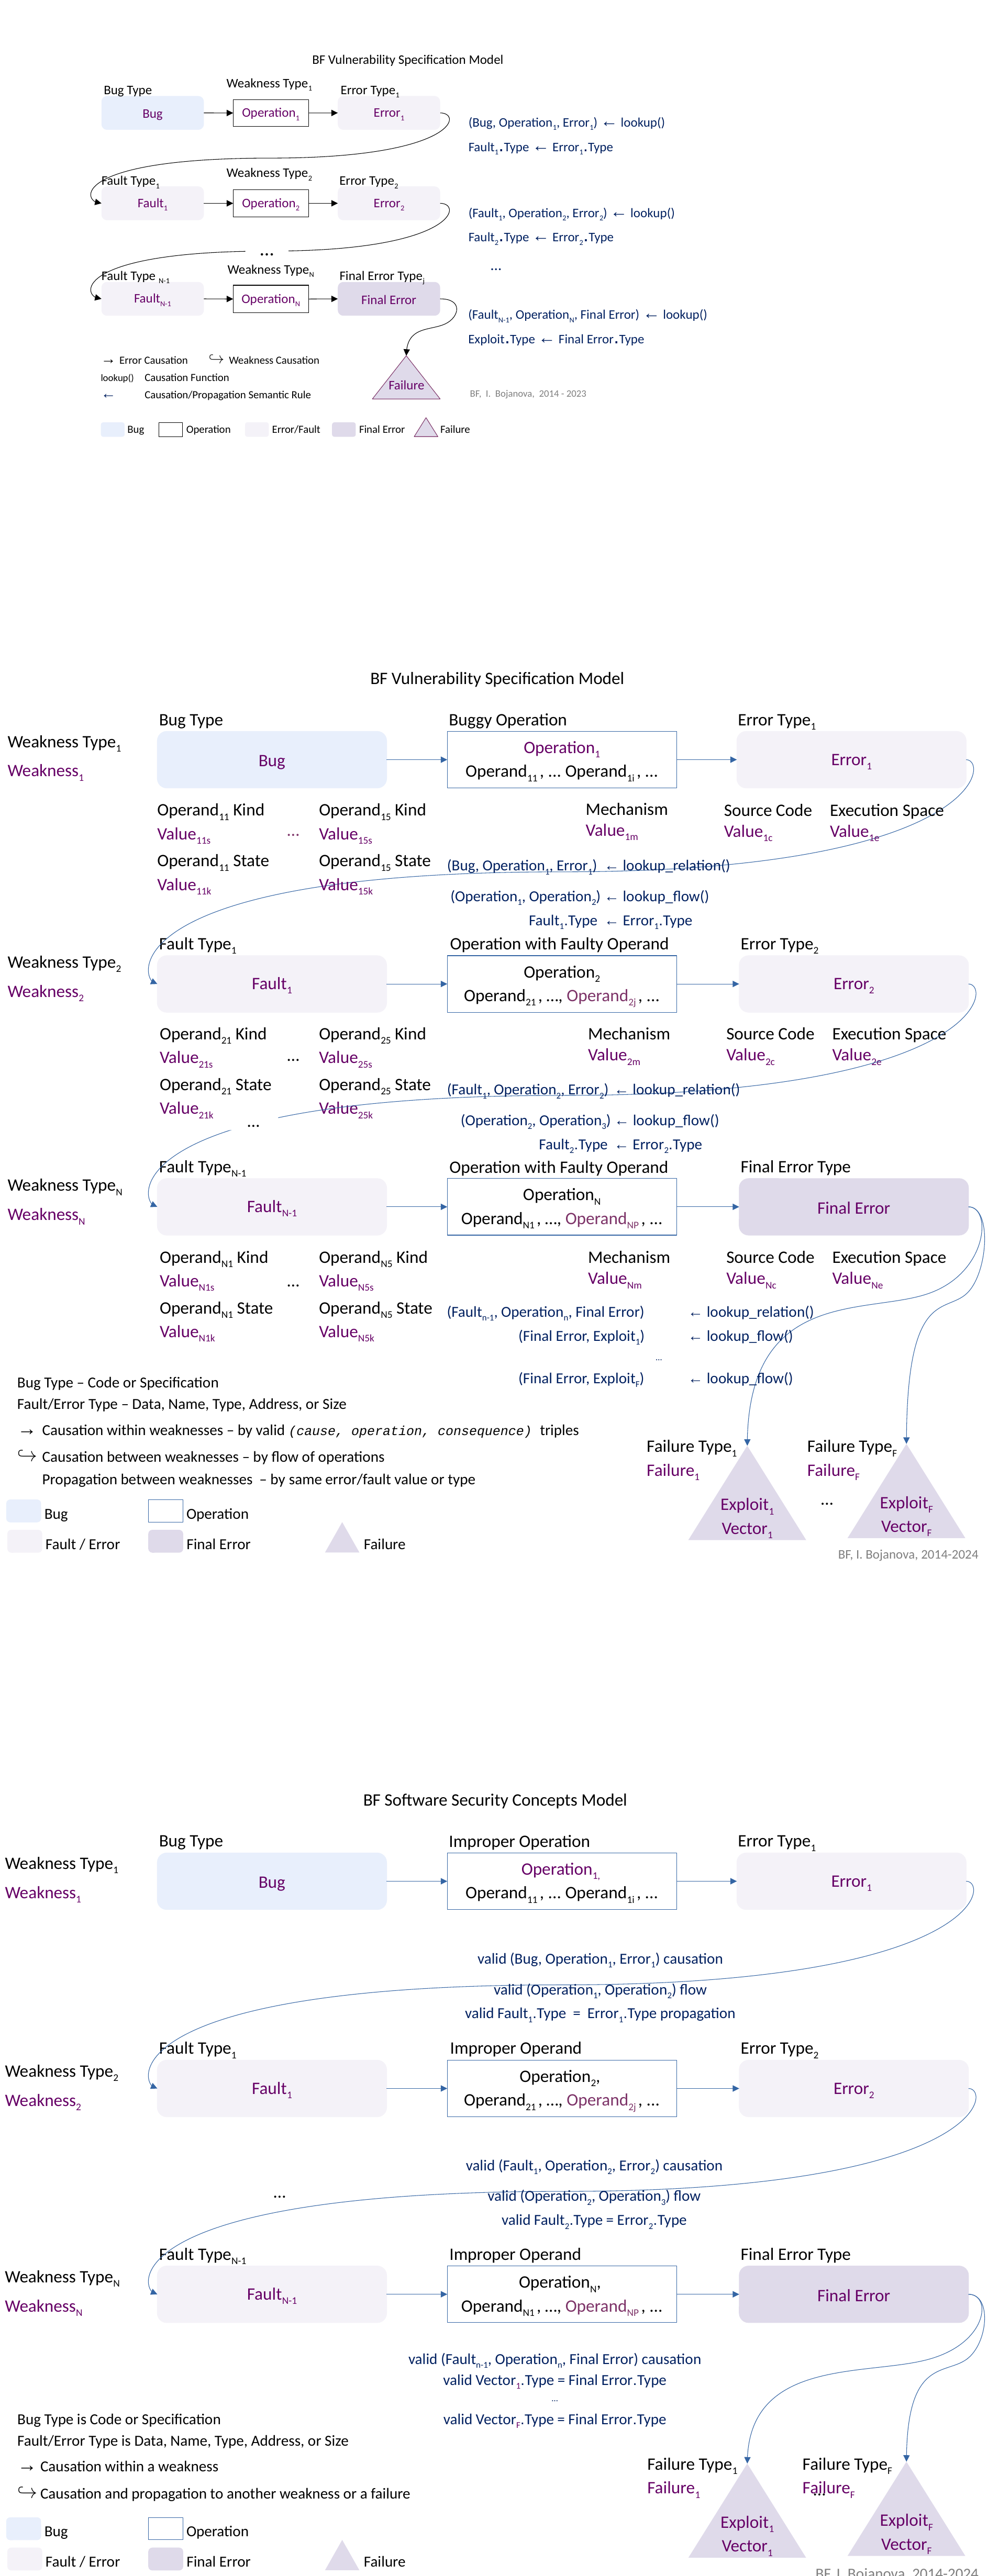

BF Vulnerability Specification Model
Weakness Type1
Bug Type
Error Type1
Bug
Error1
Operation1
(Bug, Operation1, Error1) ← lookup()
Fault1.Type ← Error1.Type
Weakness Type2
Fault Type1
Error Type2
Fault1
Error2
Operation2
(Fault1, Operation2, Error2) ← lookup()
Fault2.Type ← Error2.Type
…
Weakness TypeN
…
Fault Type N-1
Final Error Typej

FaultN-1
Final Error
OperationN
(FaultN-1, OperationN, Final Error) ← lookup()
Exploit.Type ← Final Error.Type
→ Error Causation	↪  Weakness Causation
lookup()	Causation Function
←  	Causation/Propagation Semantic Rule

Failure

BF,  I.  Bojanova,  2014 - 2023

Bug
Operation
Error/Fault
Final Error
Failure

BF Vulnerability Specification Model
Bug Type
Error Type1
Buggy Operation
Weakness Type1
Weakness1
Bug
Operation1
Operand11 , ... Operand1i , ...
Error1
Mechanism
Value1m
Operand11 Kind
Value11s
Operand11 State
Value11k
Operand15 Kind
Value15s
Operand15 State
Value15k
Source Code
Value1c
Execution Space
Value1e
…
(Bug, Operation1, Error1) 	← lookup_relation()
 (Operation1, Operation2) 	← lookup_flow()
                        Fault1.Type 	← Error1.Type
Operation with Faulty Operand
Fault Type1
Error Type2
Weakness Type2
Weakness2
Fault1
Operation2
Operand21 , …, Operand2j , ...
Error2
Operand25 Kind
Value25s
Operand25 State
Value25k
Operand21 Kind
Value21s
Operand21 State
Value21k
Mechanism
Value2m
Source Code
Value2c
Execution Space
Value2e
…
(Fault1, Operation2, Error2) 	← lookup_relation()
    (Operation2, Operation3) ← lookup_flow()
                           Fault2.Type 	← Error2.Type
…
Fault TypeN-1
Final Error Type
Operation with Faulty Operand
Weakness TypeN
WeaknessN
FaultN-1
OperationN
OperandN1 , …, OperandNP , ...
Final Error
OperandN1 Kind
ValueN1s
OperandN1 State
ValueN1k
OperandN5 Kind
ValueN5s
OperandN5 State
ValueN5k
Mechanism
ValueNm
Source Code
ValueNc
Execution Space
ValueNe
…
(Faultn-1, Operationn, Final Error) 	← lookup_relation()
                     (Final Error, Exploit1) 	← lookup_flow()
…
                     (Final Error, ExploitF) 	← lookup_flow()

Bug Type – Code or Specification
Fault/Error Type – Data, Name, Type, Address, or Size
→ 	Causation within weaknesses – by valid (cause, operation, consequence) triples
↪ 	Causation between weaknesses – by flow of operations
	Propagation between weaknesses  – by same error/fault value or type
Failure Type1
Failure1
Failure TypeF
FailureF
ExploitF
VectorF
Exploit1
Vector1
…

Bug

Operation

Fault / Error

Final Error
Failure
BF, I. Bojanova, 2014-2024
BF Software Security Concepts Model
Bug Type
Error Type1
Improper Operation
Weakness Type1
Weakness1
Bug
Operation1,
Operand11 , ... Operand1i , ...
Error1
valid (Bug, Operation1, Error1) causation
valid (Operation1, Operation2) flow
valid Fault1.Type  =  Error1.Type propagation
Improper Operand
Fault Type1
Error Type2
Weakness Type2
Weakness2
Fault1
Operation2,
Operand21 , …, Operand2j , ...
Error2
valid (Fault1, Operation2, Error2) causation
valid (Operation2, Operation3) flow
valid Fault2.Type = Error2.Type
…
Fault TypeN-1
Final Error Type
Improper Operand
Weakness TypeN
WeaknessN
FaultN-1
OperationN,
OperandN1 , …, OperandNP , ...
Final Error
valid (Faultn-1, Operationn, Final Error) causation
valid Vector1.Type = Final Error.Type
…
valid VectorF.Type = Final Error.Type

Bug Type is Code or Specification
Fault/Error Type is Data, Name, Type, Address, or Size
→ Causation within a weakness
↪ Causation and propagation to another weakness or a failure
Failure Type1
Failure1
Failure TypeF
FailureF
…
ExploitF
VectorF
Exploit1
Vector1

Bug

Operation

Fault / Error

Final Error
Failure
BF, I. Bojanova, 2014-2024